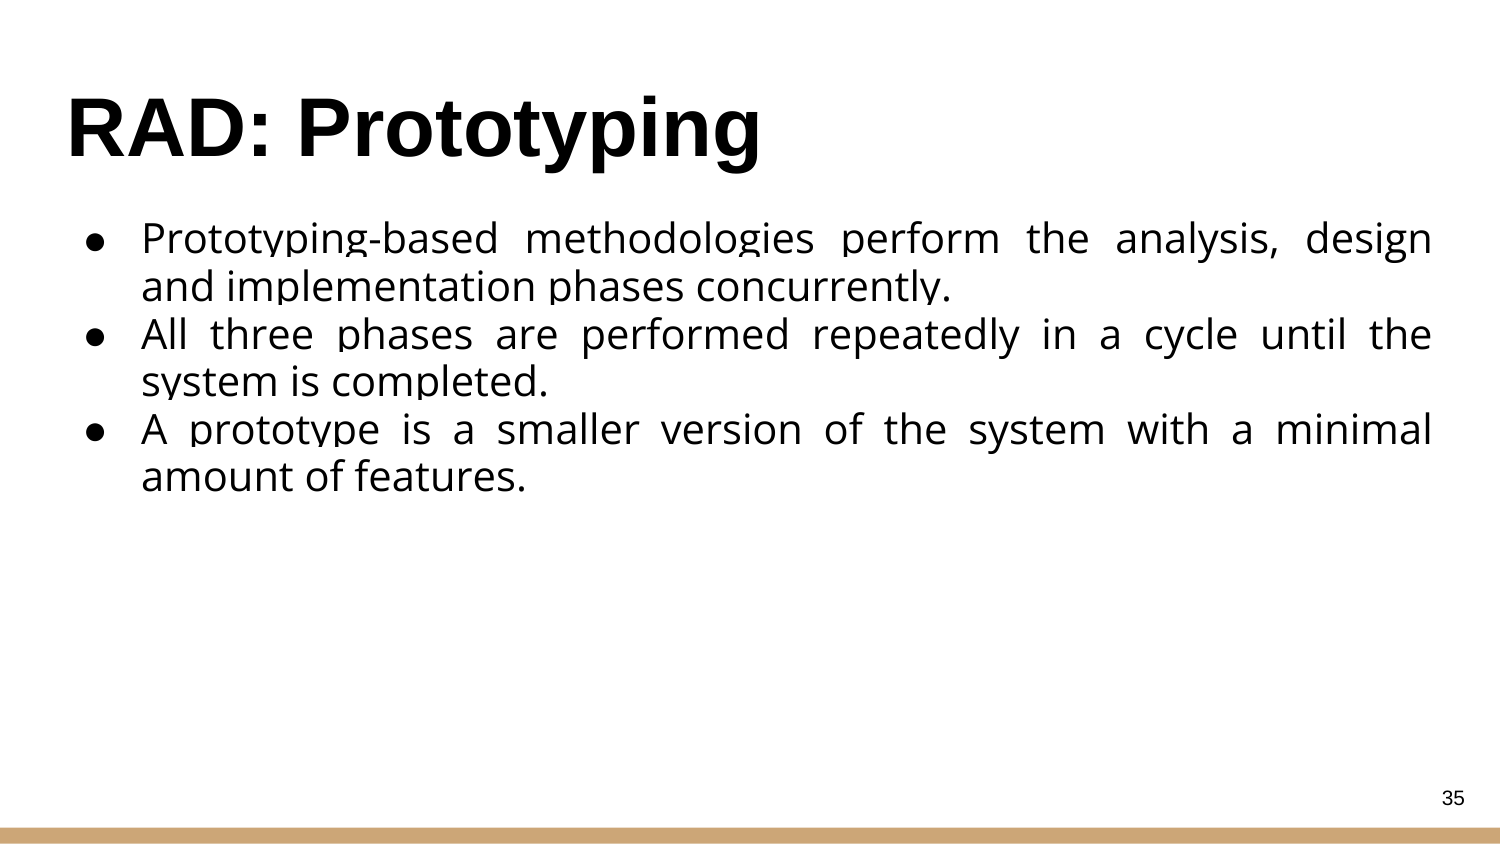

# RAD: Prototyping
Prototyping-based methodologies perform the analysis, design and implementation phases concurrently.
All three phases are performed repeatedly in a cycle until the system is completed.
A prototype is a smaller version of the system with a minimal amount of features.
35